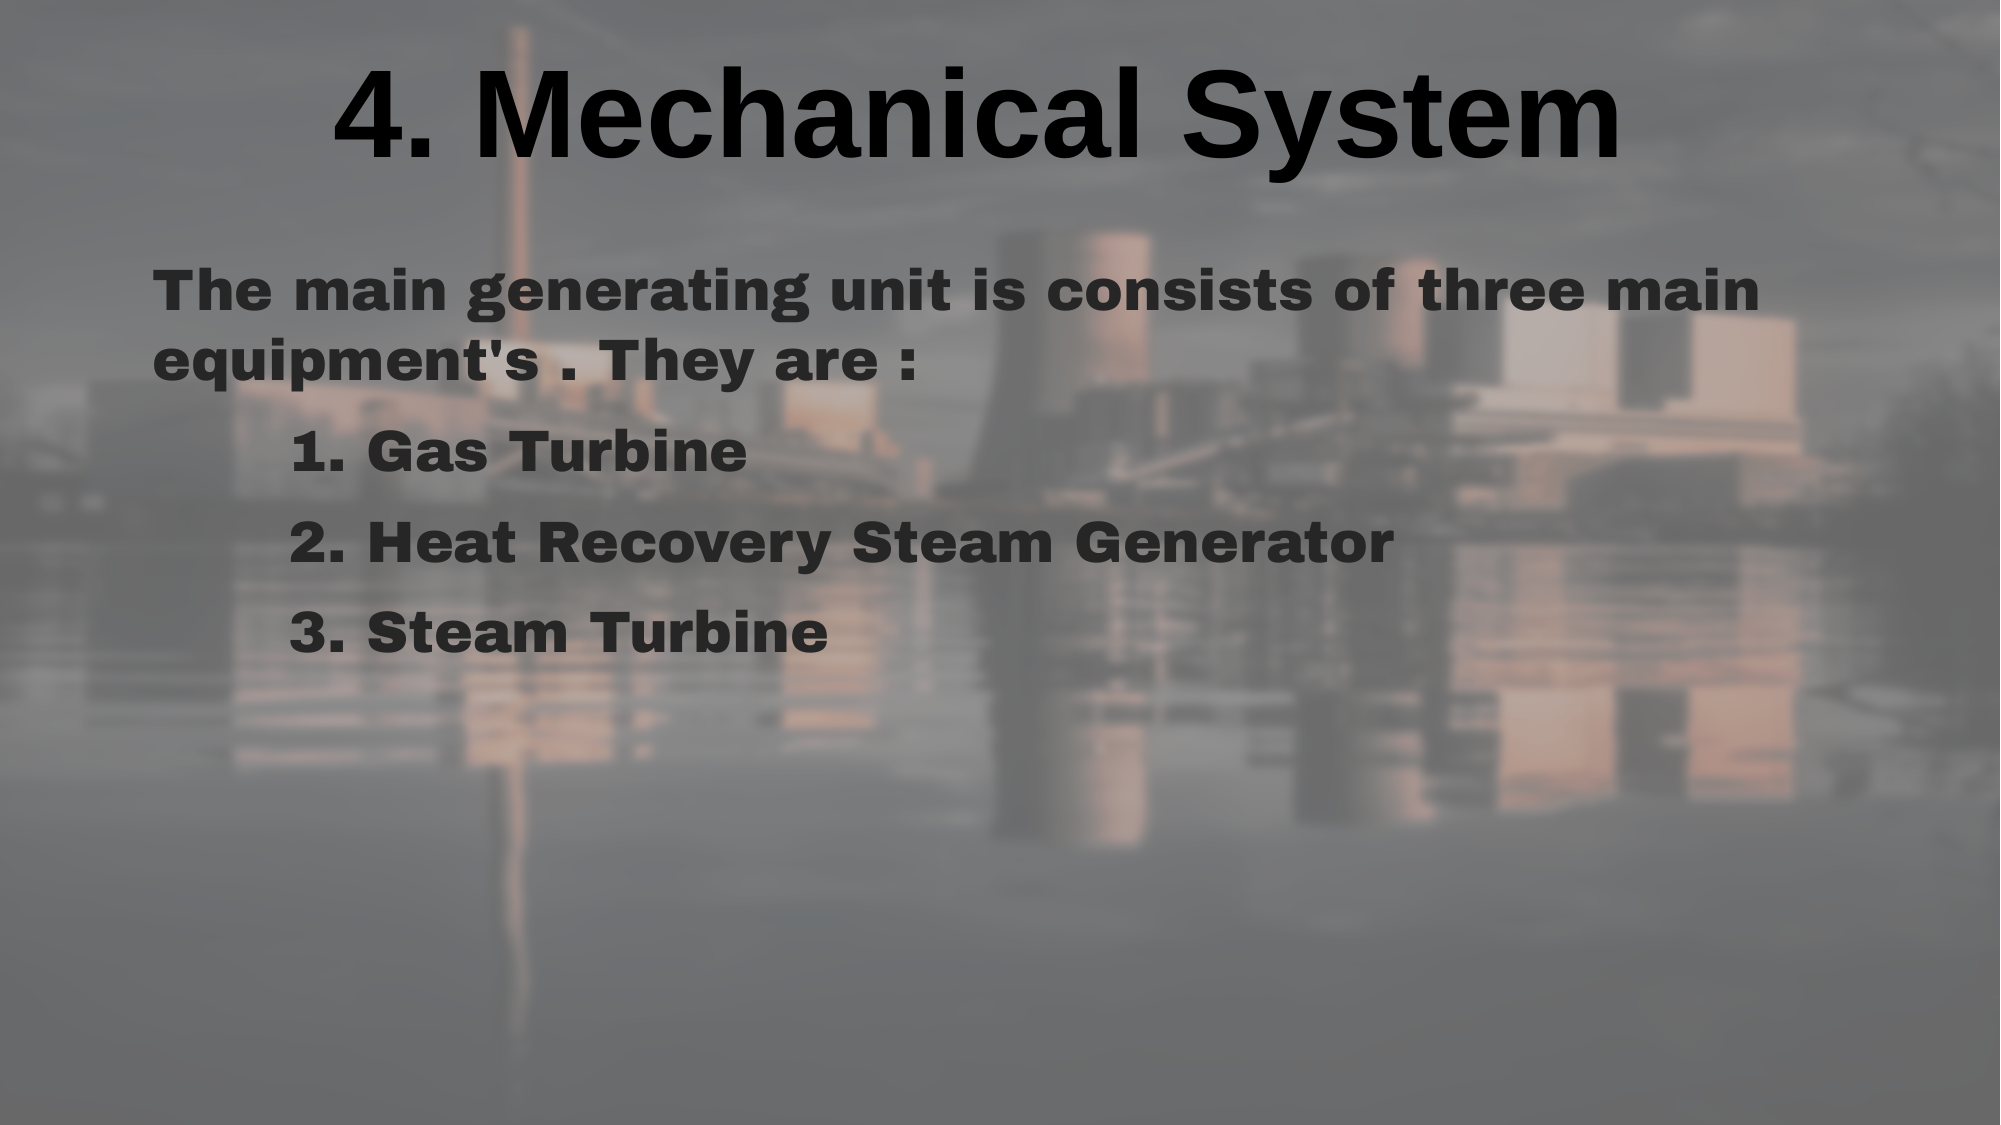

# 4. Mechanical System
The main generating unit is consists of three main equipment's . They are :
       1. Gas Turbine
       2. Heat Recovery Steam Generator
       3. Steam Turbine